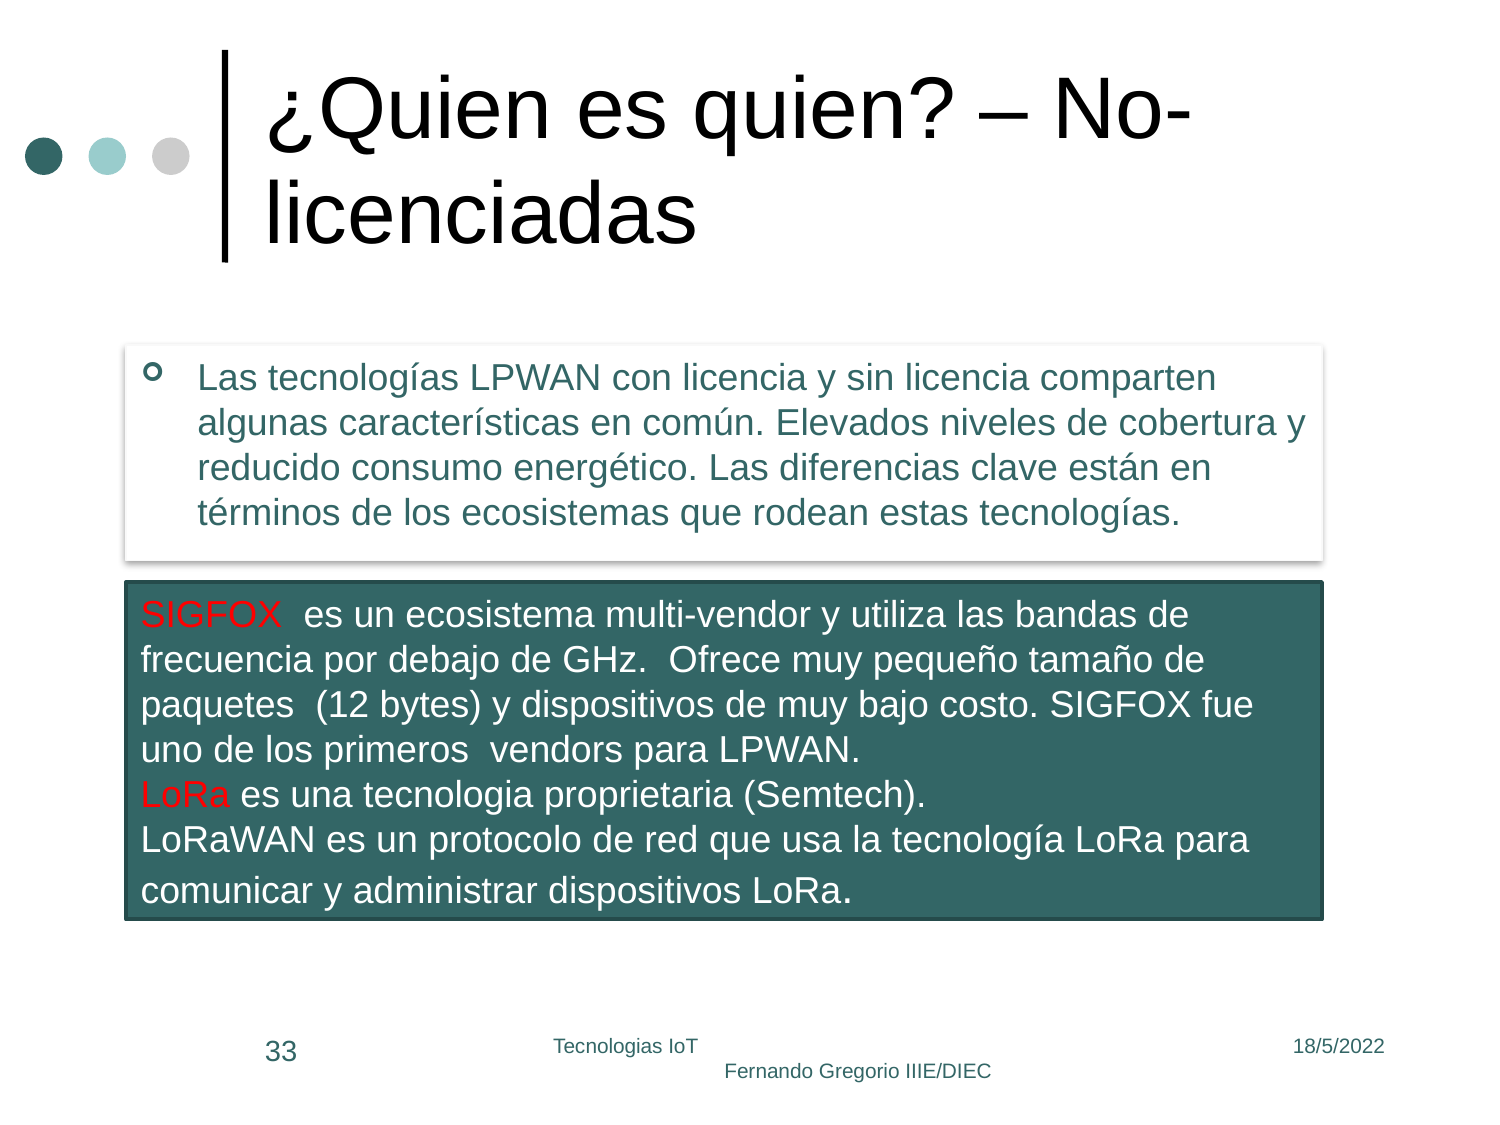

# ¿Quien es quien? – No-licenciadas
Las tecnologías LPWAN con licencia y sin licencia comparten algunas características en común. Elevados niveles de cobertura y reducido consumo energético. Las diferencias clave están en términos de los ecosistemas que rodean estas tecnologías.
SIGFOX  es un ecosistema multi-vendor y utiliza las bandas de frecuencia por debajo de GHz.  Ofrece muy pequeño tamaño de paquetes  (12 bytes) y dispositivos de muy bajo costo. SIGFOX fue uno de los primeros  vendors para LPWAN.
LoRa es una tecnologia proprietaria (Semtech).
LoRaWAN es un protocolo de red que usa la tecnología LoRa para comunicar y administrar dispositivos LoRa.
33
Tecnologias IoT                                                                                  Fernando Gregorio IIIE/DIEC
18/5/2022